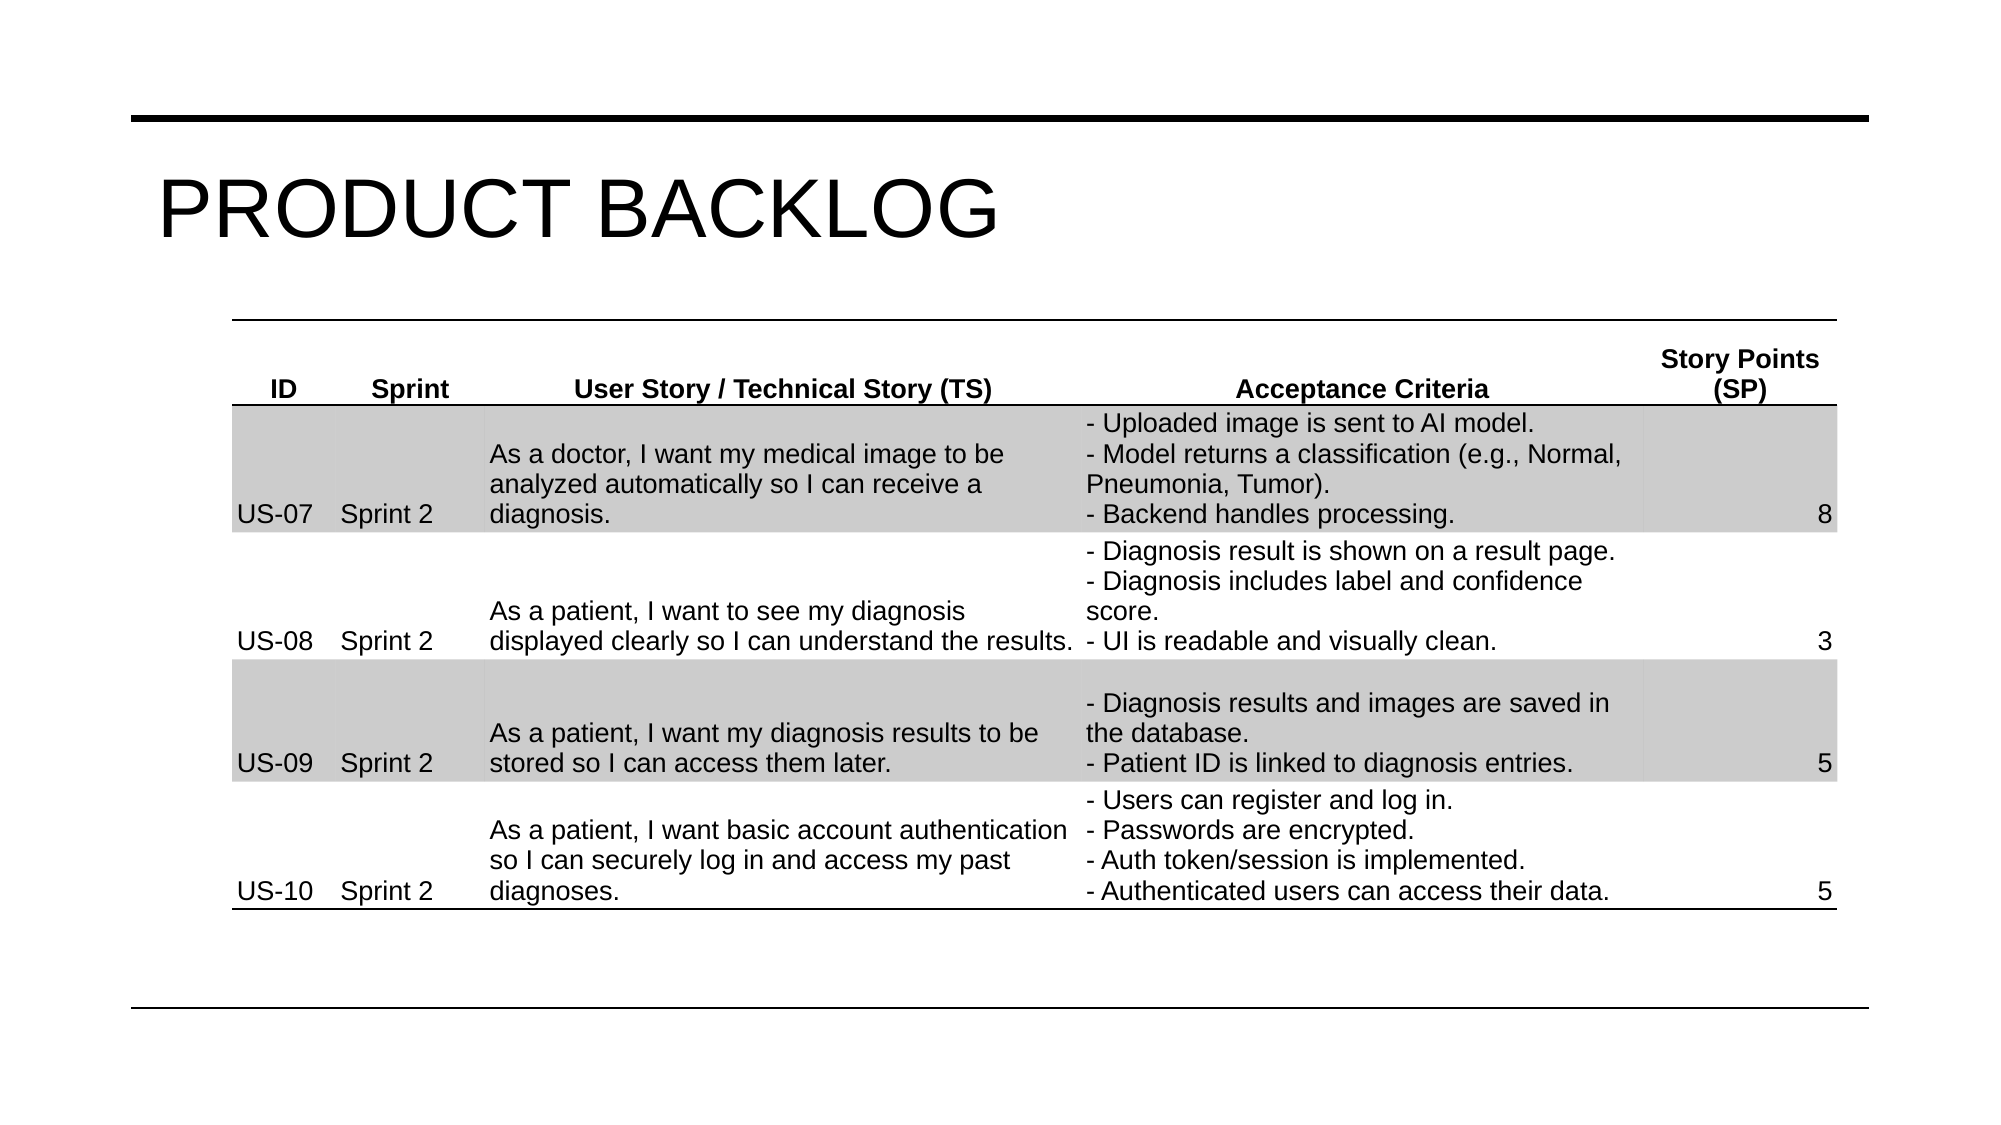

# Product Backlog
| ID | Sprint | User Story / Technical Story (TS) | Acceptance Criteria | Story Points (SP) |
| --- | --- | --- | --- | --- |
| US-07 | Sprint 2 | As a doctor, I want my medical image to be analyzed automatically so I can receive a diagnosis. | - Uploaded image is sent to AI model. - Model returns a classification (e.g., Normal, Pneumonia, Tumor). - Backend handles processing. | 8 |
| US-08 | Sprint 2 | As a patient, I want to see my diagnosis displayed clearly so I can understand the results. | - Diagnosis result is shown on a result page. - Diagnosis includes label and confidence score. - UI is readable and visually clean. | 3 |
| US-09 | Sprint 2 | As a patient, I want my diagnosis results to be stored so I can access them later. | - Diagnosis results and images are saved in the database. - Patient ID is linked to diagnosis entries. | 5 |
| US-10 | Sprint 2 | As a patient, I want basic account authentication so I can securely log in and access my past diagnoses. | - Users can register and log in. - Passwords are encrypted. - Auth token/session is implemented. - Authenticated users can access their data. | 5 |